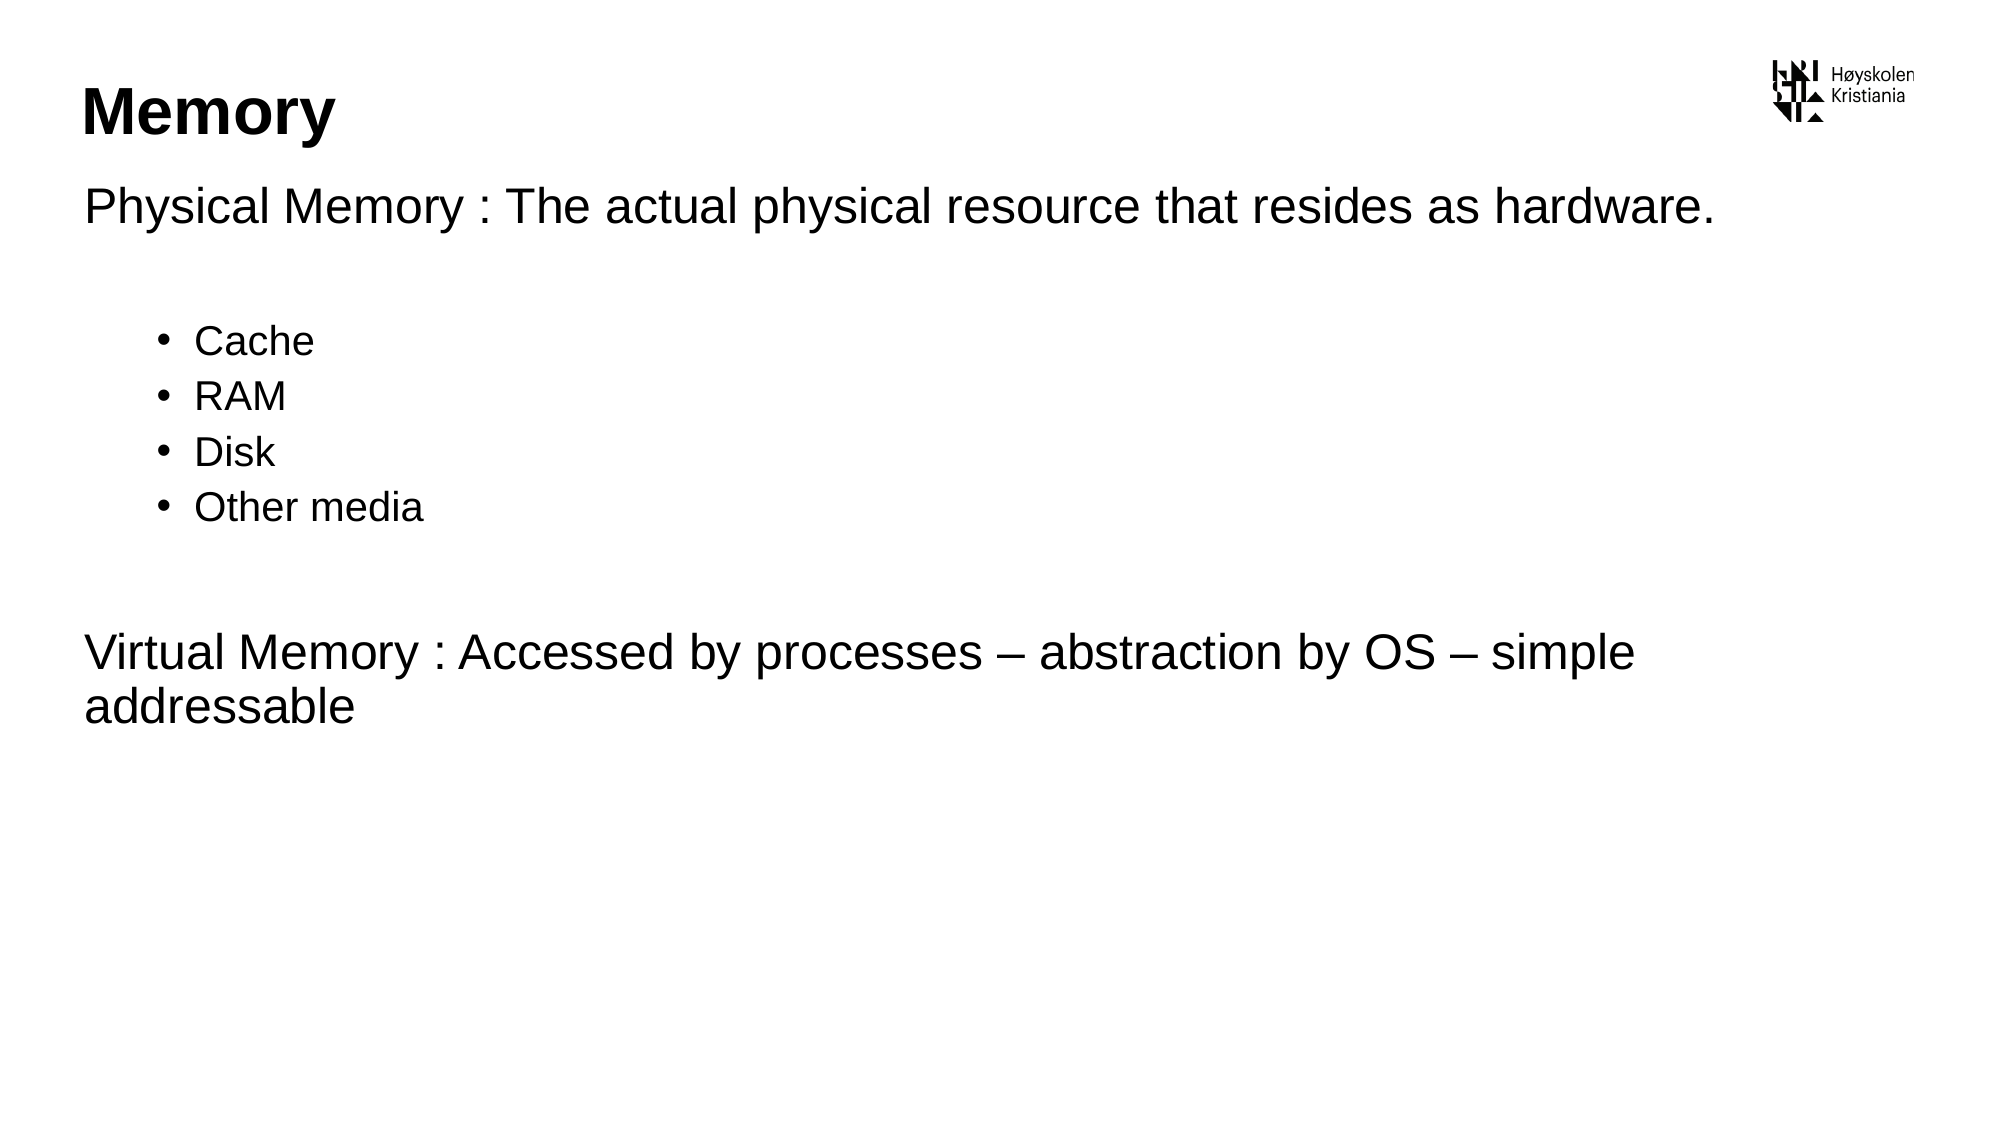

# Memory
Physical Memory : The actual physical resource that resides as hardware.

Cache
RAM
Disk
Other media

Virtual Memory : Accessed by processes – abstraction by OS – simple addressable